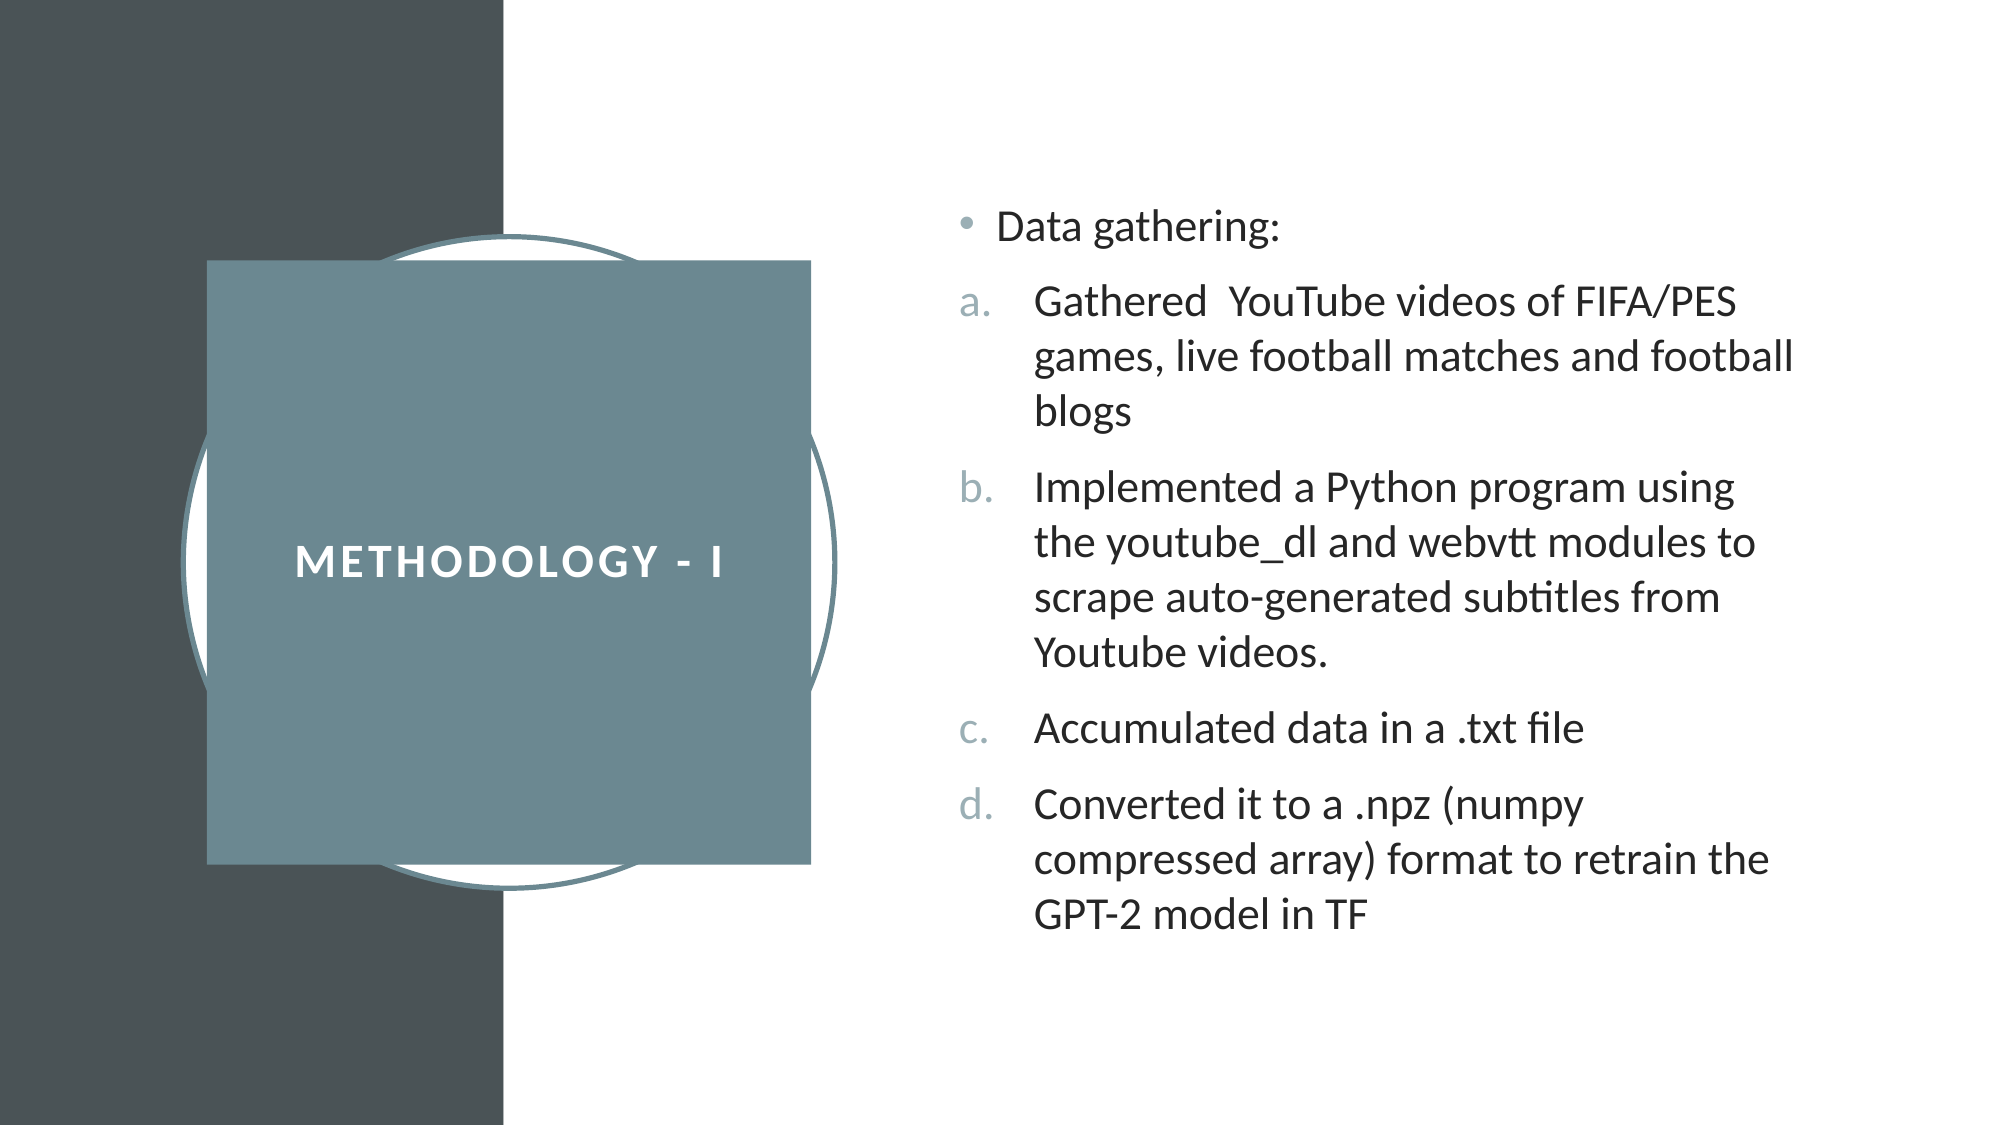

Data gathering:
Gathered  YouTube videos of FIFA/PES games, live football matches and football blogs
Implemented a Python program using the youtube_dl and webvtt modules to scrape auto-generated subtitles from Youtube videos.
Accumulated data in a .txt file
Converted it to a .npz (numpy compressed array) format to retrain the GPT-2 model in TF

# Methodology - I